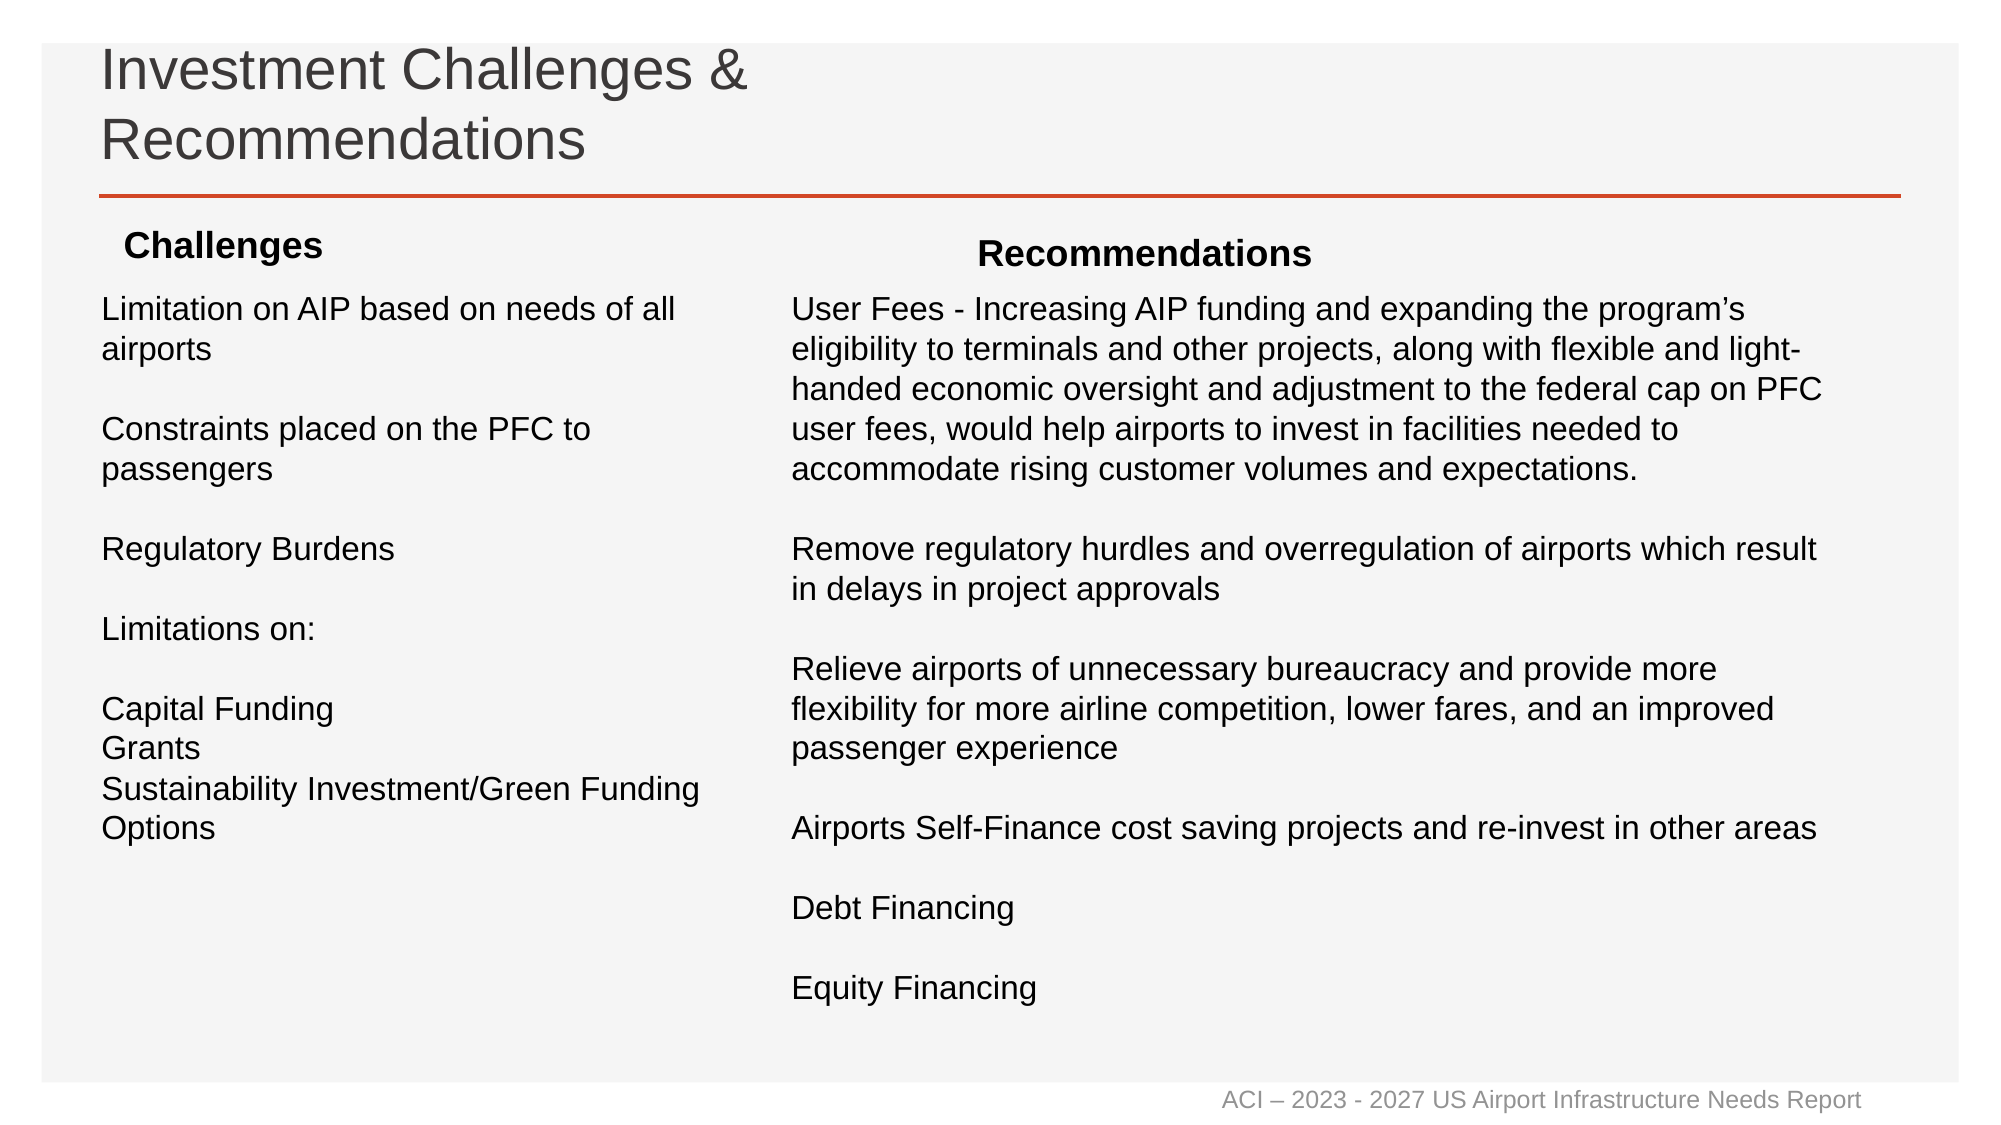

# Investment Challenges & Recommendations
Challenges
Recommendations

Limitation on AIP based on needs of all airports

Constraints placed on the PFC to passengers

Regulatory Burdens

Limitations on:

Capital Funding
Grants
Sustainability Investment/Green Funding Options
User Fees - Increasing AIP funding and expanding the program’s eligibility to terminals and other projects, along with flexible and light-handed economic oversight and adjustment to the federal cap on PFC user fees, would help airports to invest in facilities needed to accommodate rising customer volumes and expectations.

Remove regulatory hurdles and overregulation of airports which result in delays in project approvals

Relieve airports of unnecessary bureaucracy and provide more flexibility for more airline competition, lower fares, and an improved passenger experience

Airports Self-Finance cost saving projects and re-invest in other areas

Debt Financing

Equity Financing

ACI – 2023 - 2027 US Airport Infrastructure Needs Report